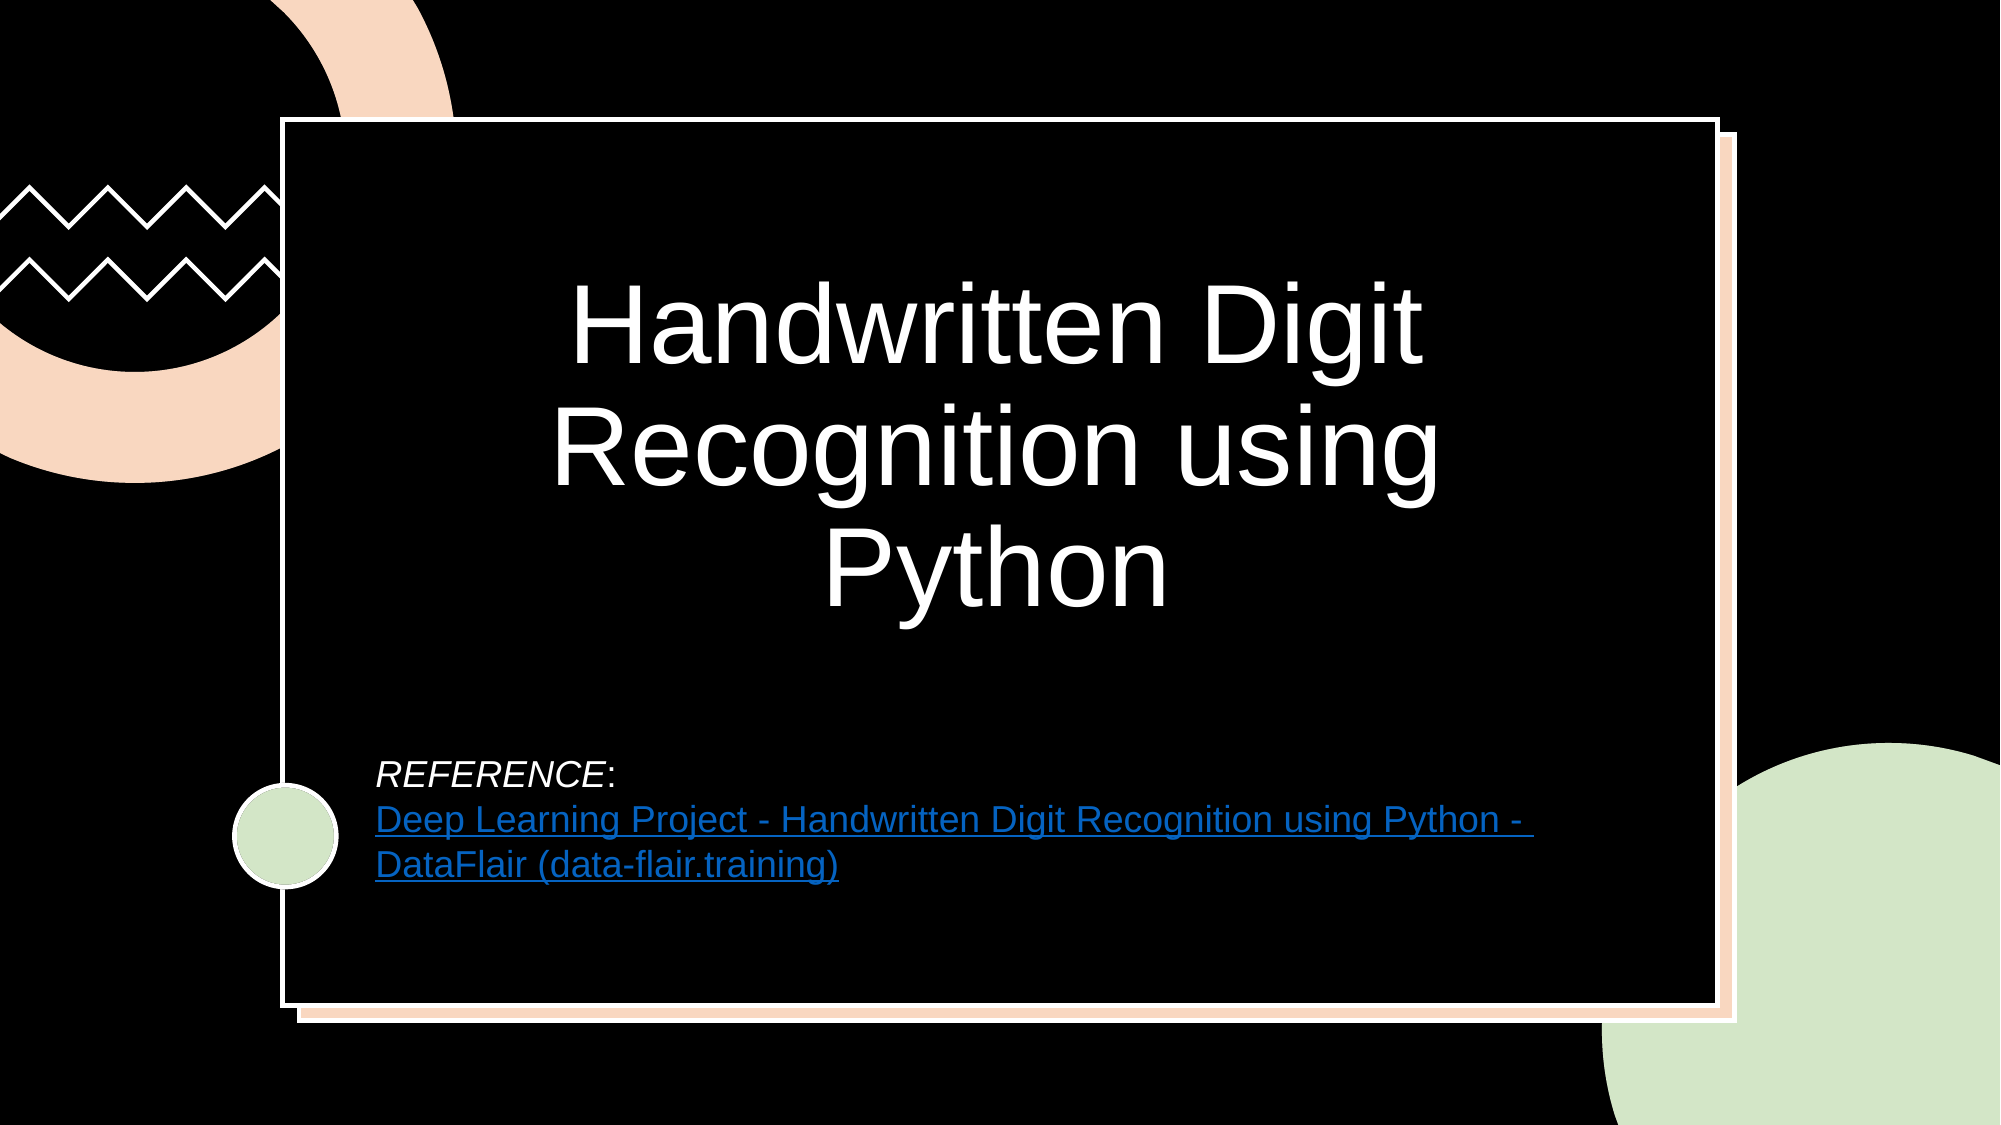

# Handwritten Digit Recognition using Python

REFERENCE: Deep Learning Project - Handwritten Digit Recognition using Python - DataFlair (data-flair.training)